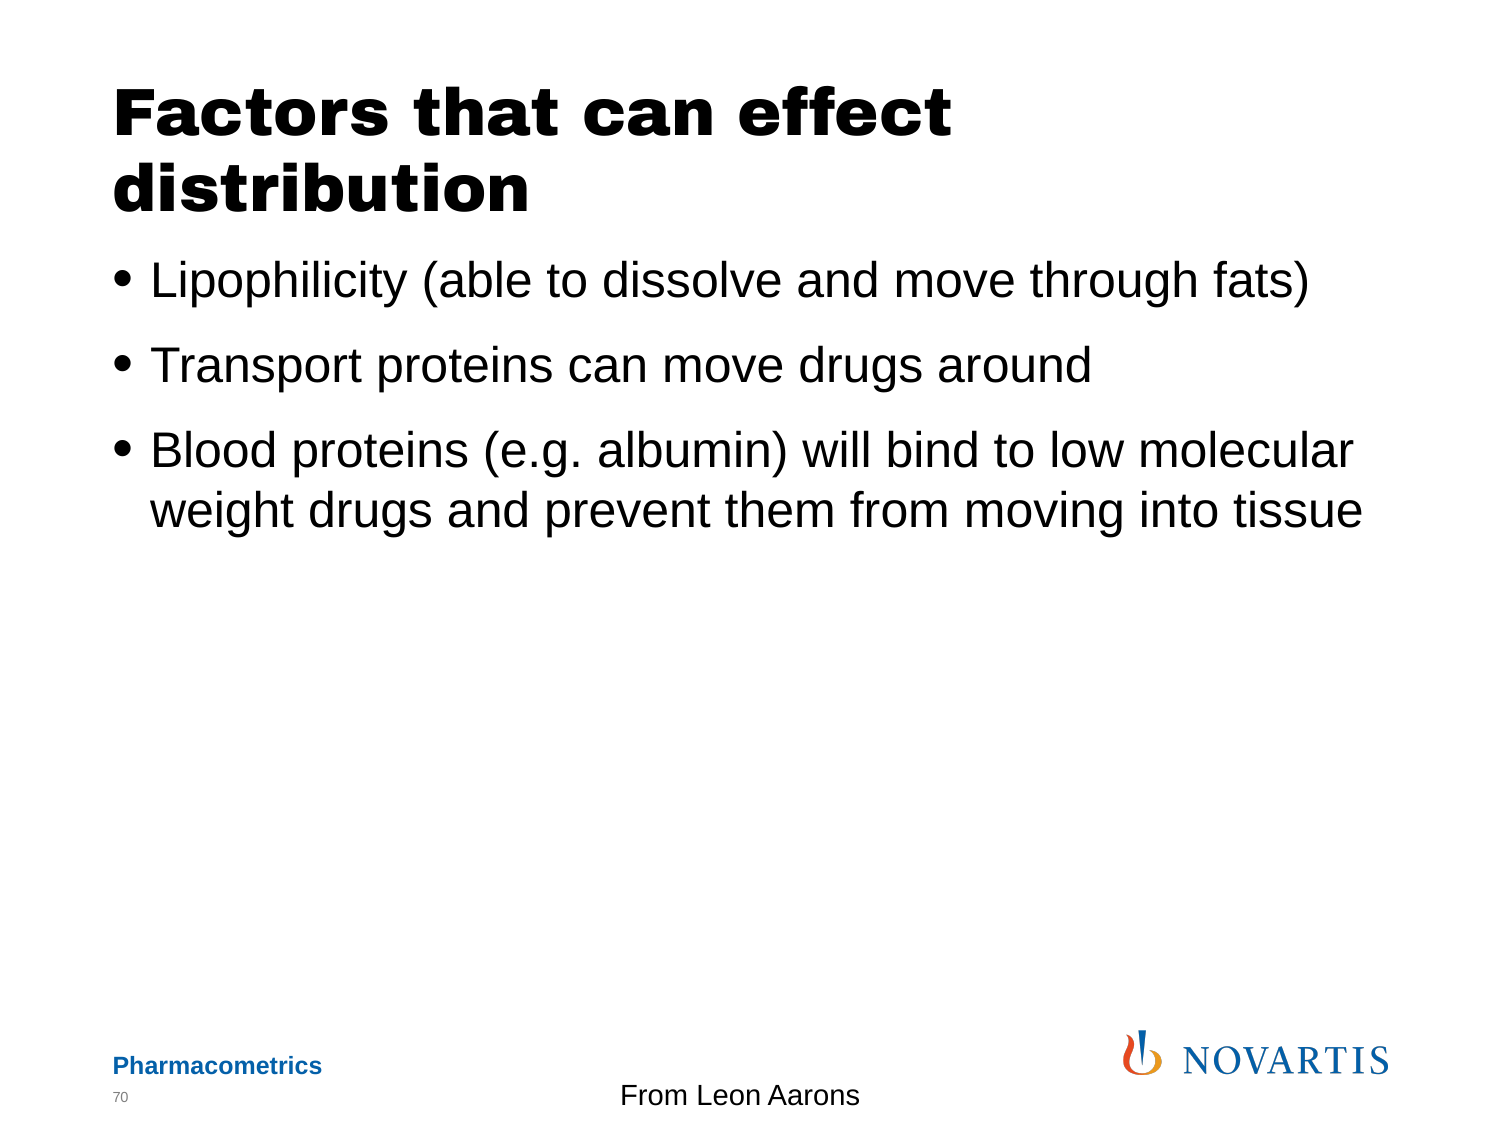

# Factors that can effect distribution
Lipophilicity (able to dissolve and move through fats)
Transport proteins can move drugs around
Blood proteins (e.g. albumin) will bind to low molecular weight drugs and prevent them from moving into tissue
From Leon Aarons
70